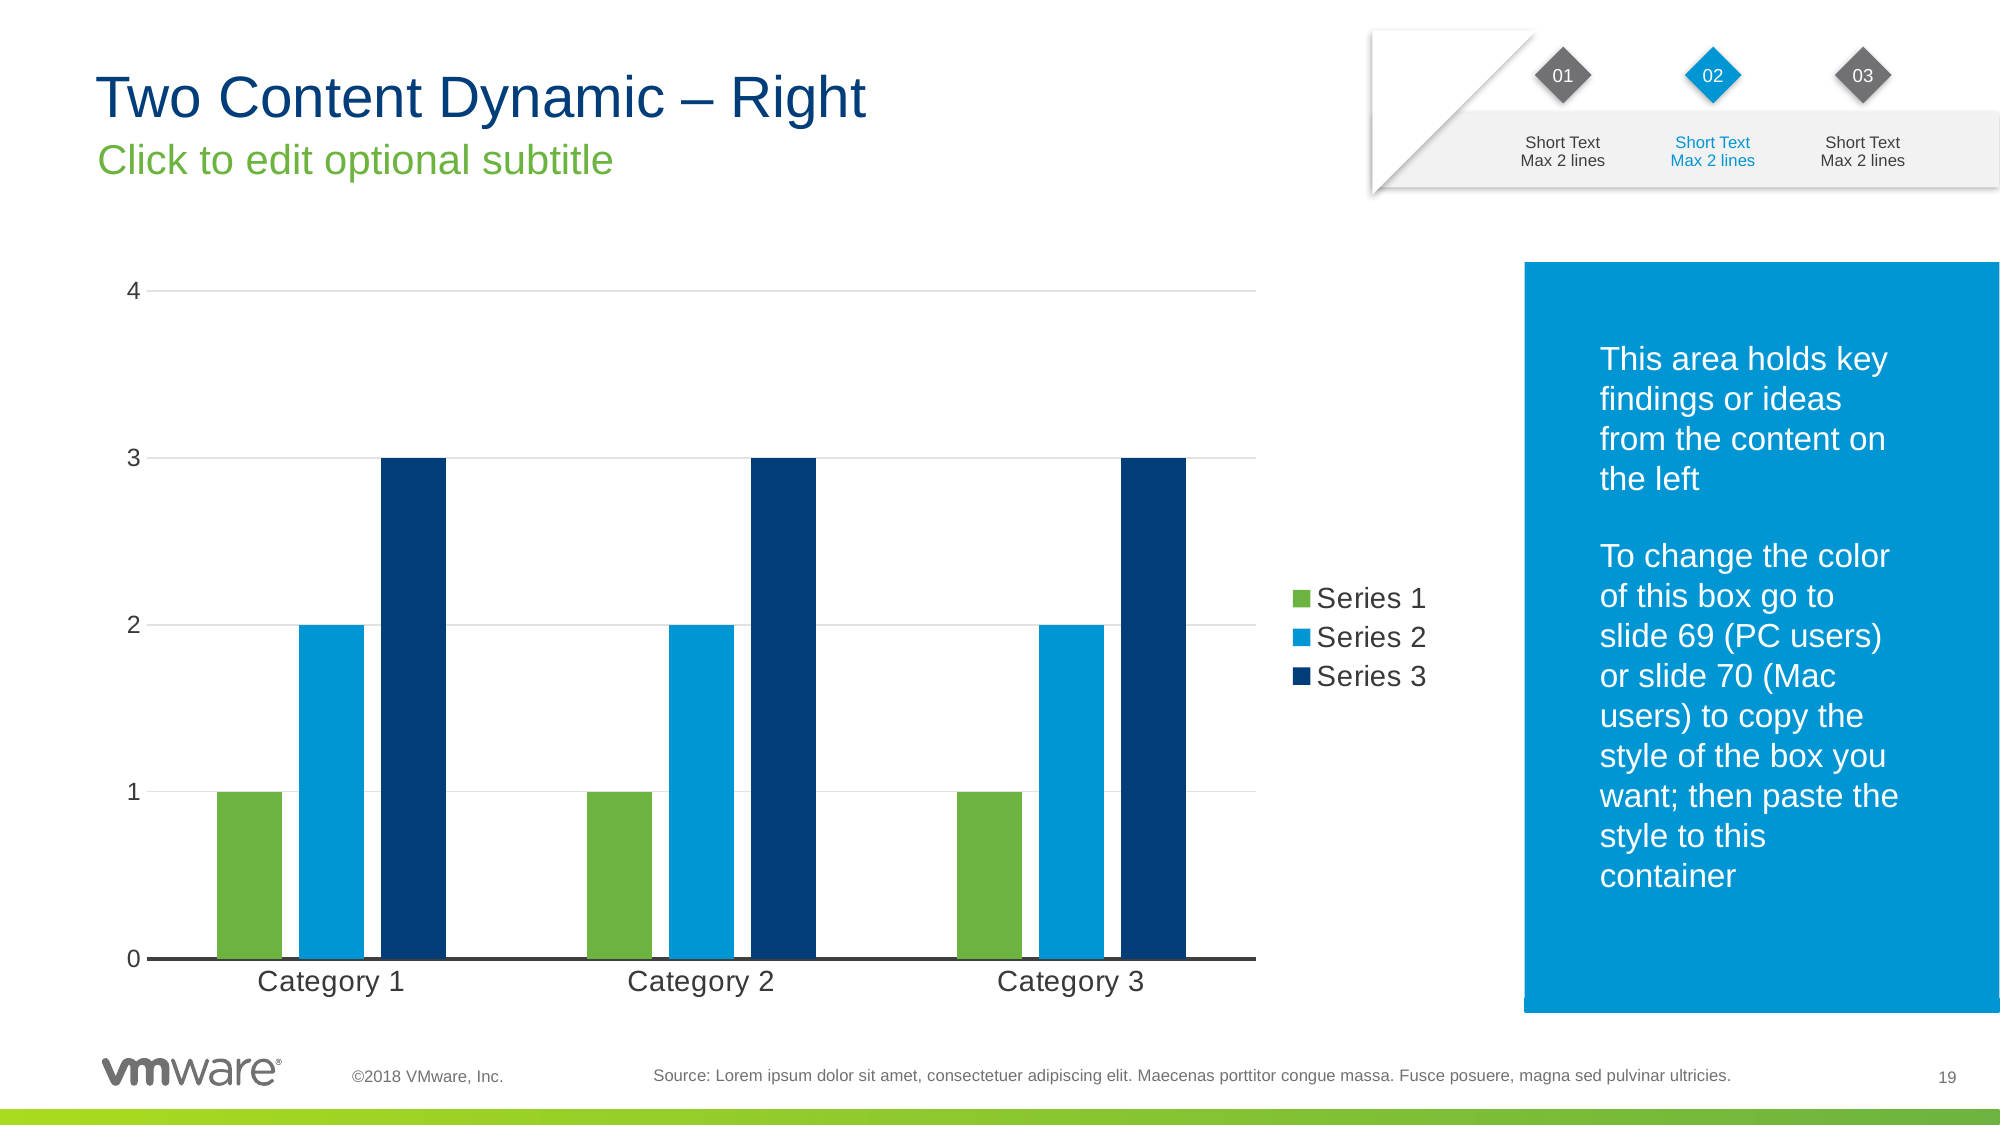

01
02
03

Short Text
Max 2 lines
Short Text
Max 2 lines
Short Text
Max 2 lines
# Two Content Dynamic – Right
Click to edit optional subtitle

### Chart

| Category | Series 1 | Series 2 | Series 3 |
|---|---|---|---|
| Category 1 | 1.0 | 2.0 | 3.0 |
| Category 2 | 1.0 | 2.0 | 3.0 |
| Category 3 | 1.0 | 2.0 | 3.0 |
This area holds key findings or ideas from the content on the left
To change the color of this box go to slide 69 (PC users) or slide 70 (Mac users) to copy the style of the box you want; then paste the style to this container
Source: Lorem ipsum dolor sit amet, consectetuer adipiscing elit. Maecenas porttitor congue massa. Fusce posuere, magna sed pulvinar ultricies.